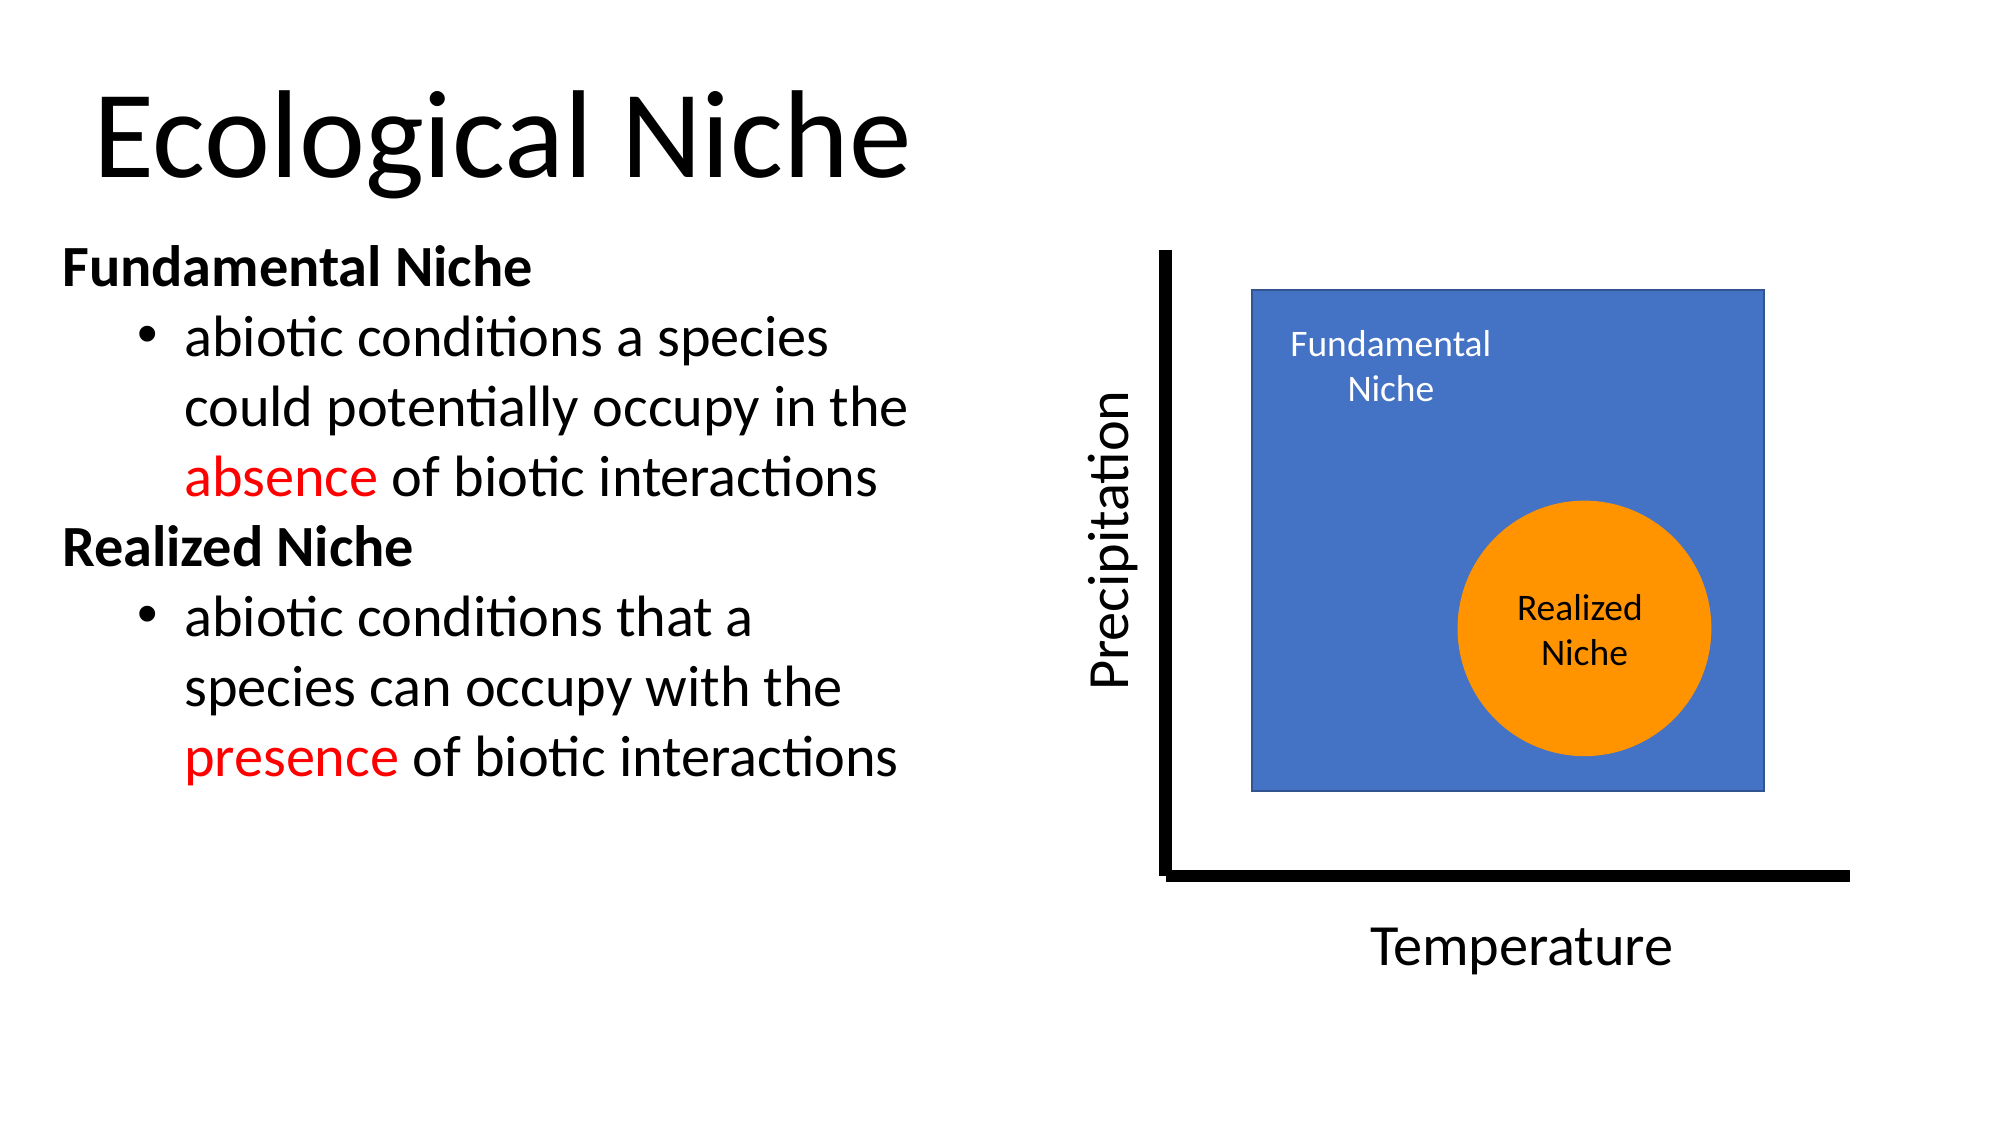

Ecological Niche
Fundamental Niche
abiotic conditions a species could potentially occupy in the absence of biotic interactions
Realized Niche
abiotic conditions that a species can occupy with the presence of biotic interactions

Fundamental
Niche
Precipitation

Realized
Niche
Temperature